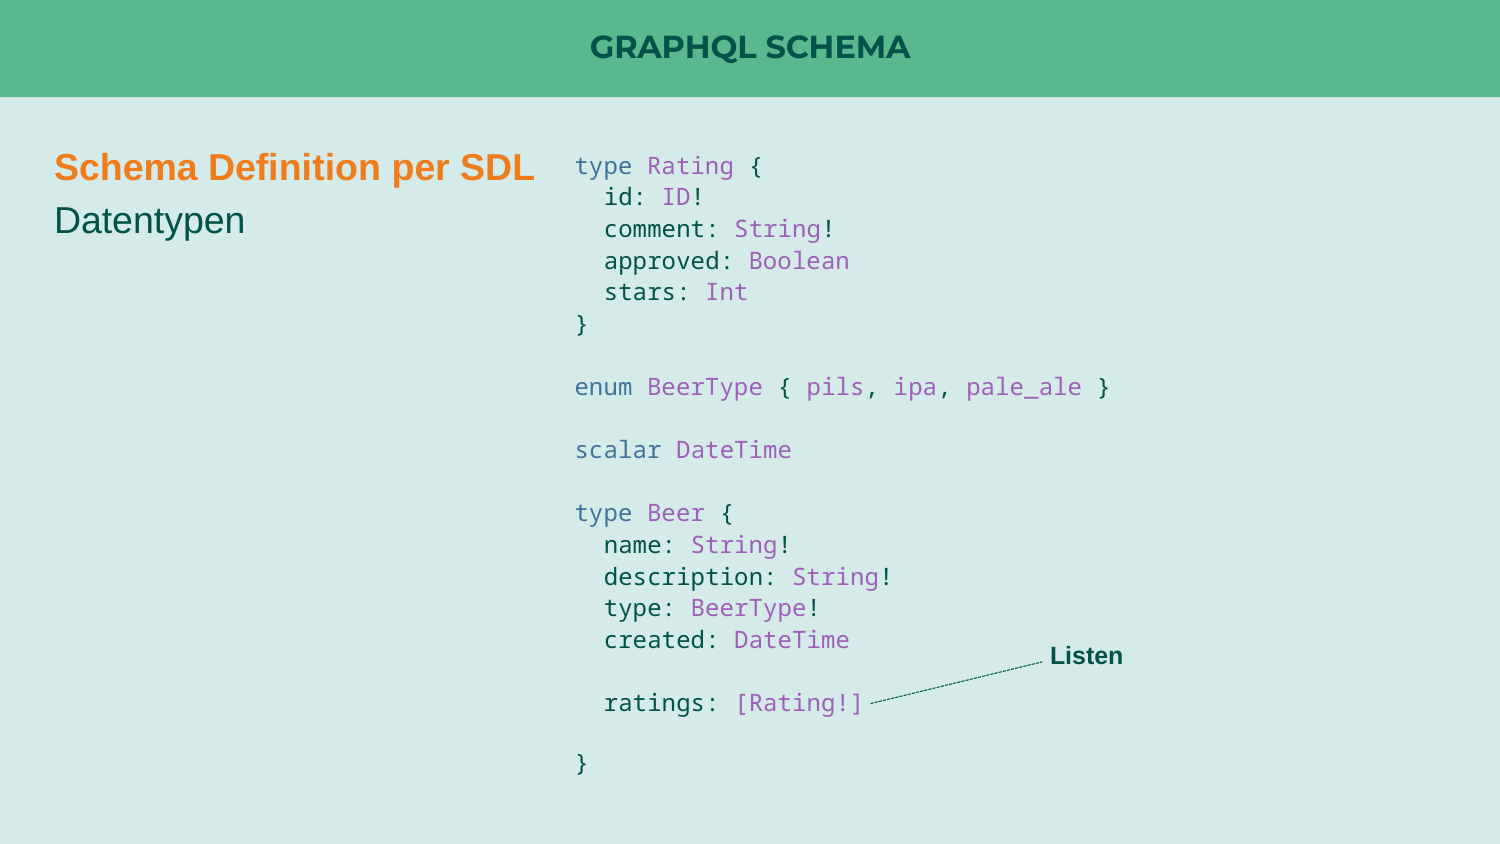

# GraphQL Schema
Schema Definition per SDL
Datentypen
type Rating {
  id: ID!
  comment: String!
  approved: Boolean
  stars: Int
}

enum BeerType { pils, ipa, pale_ale }

scalar DateTime

type Beer {
  name: String!
  description: String!
  type: BeerType!
  created: DateTime

  ratings: [Rating!]

}
Listen